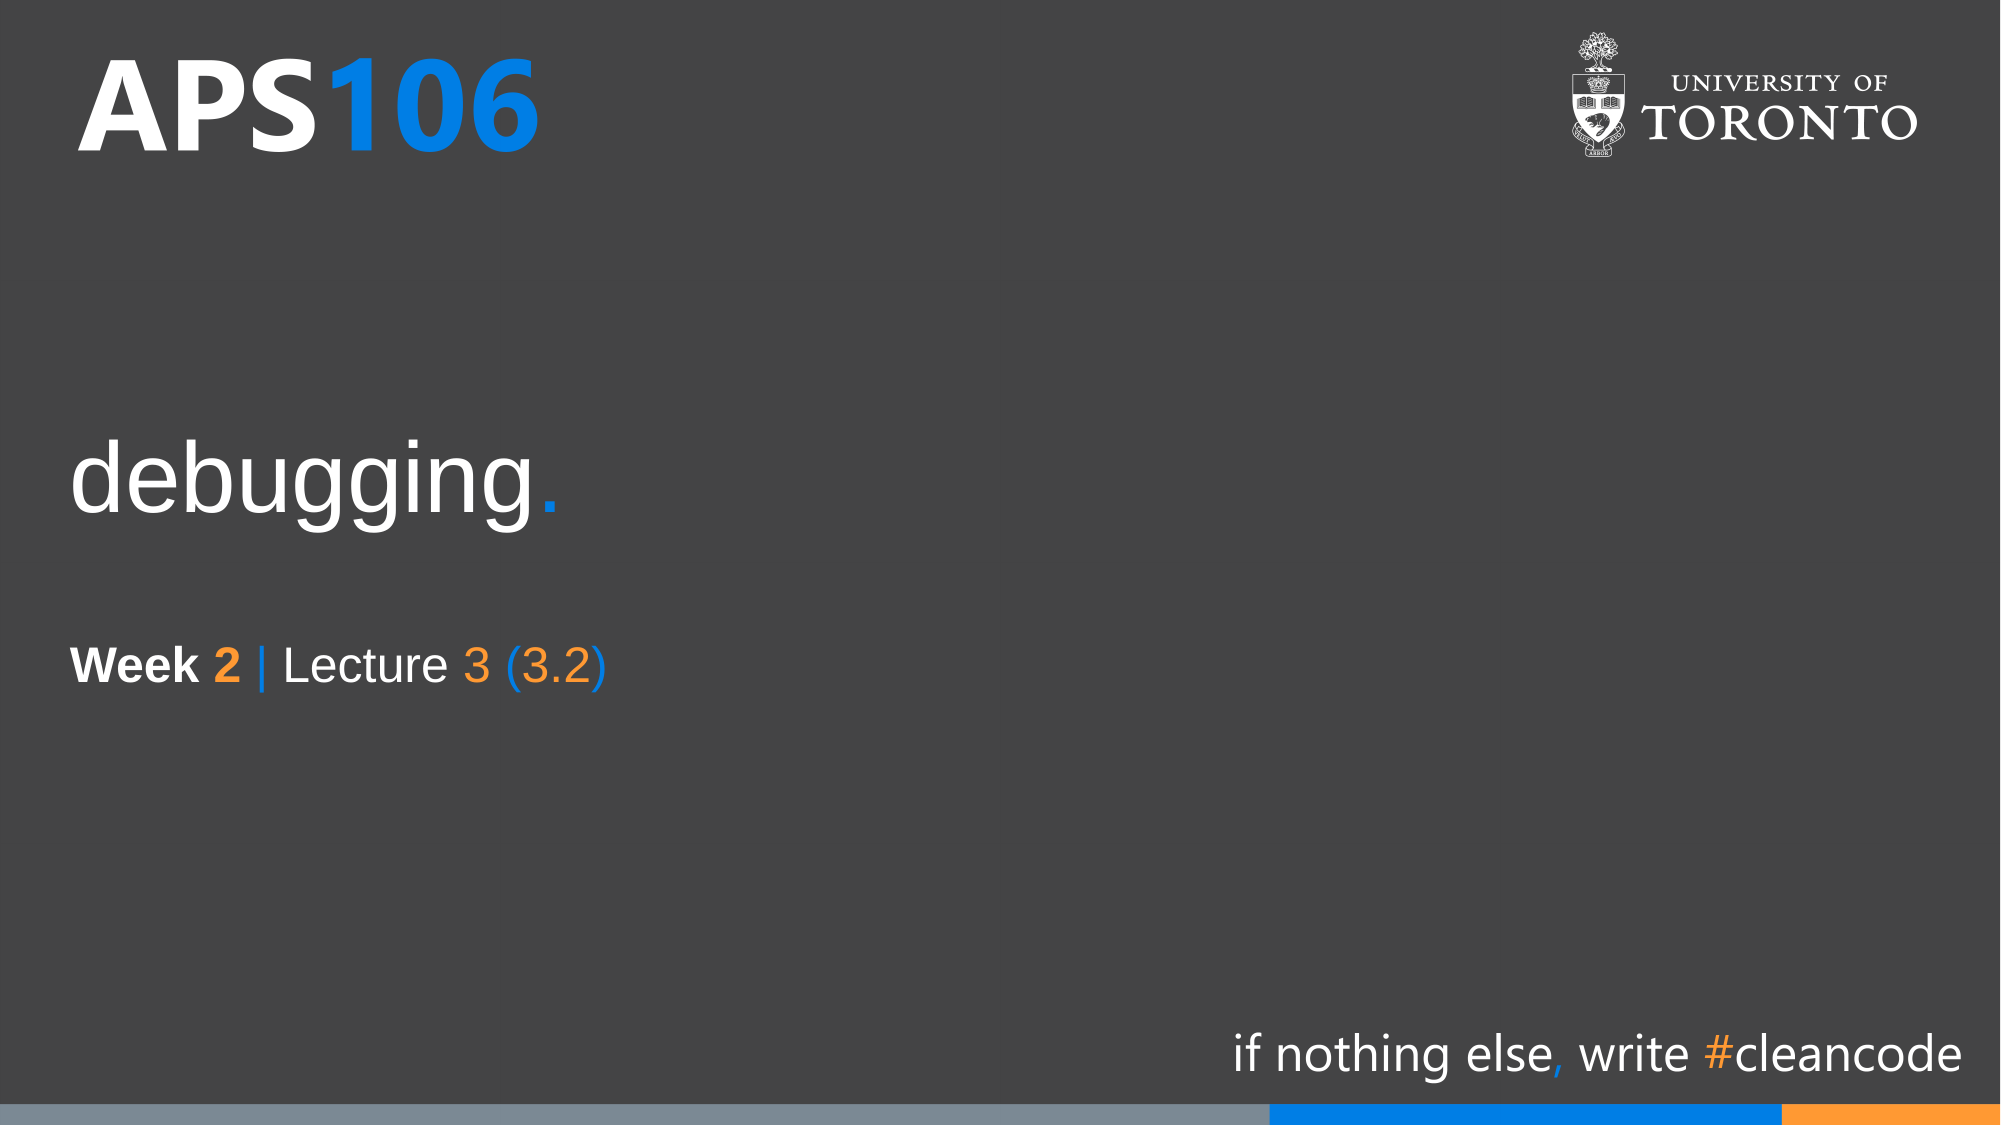

# debugging.
Week 2 | Lecture 3 (3.2)